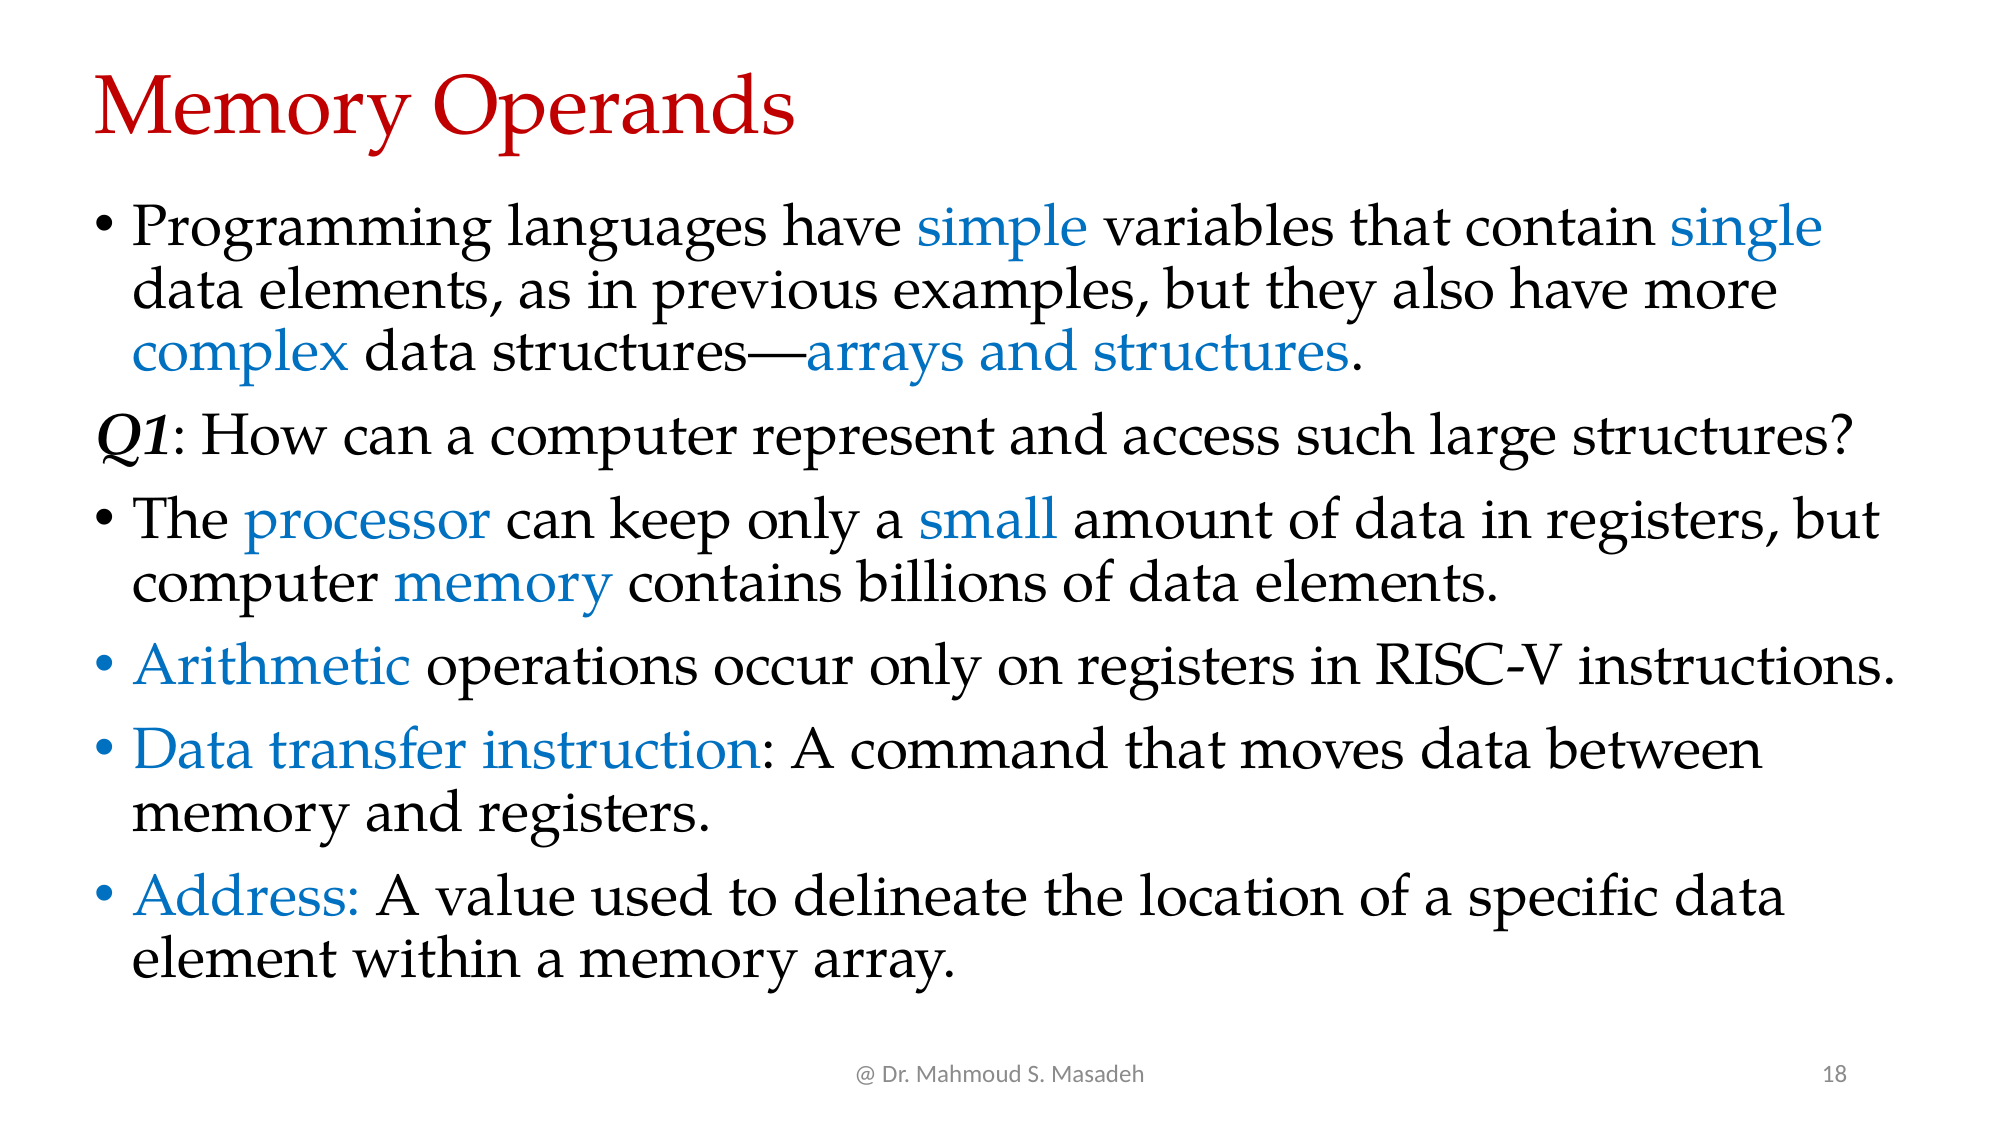

# Memory Operands
Programming languages have simple variables that contain single data elements, as in previous examples, but they also have more complex data structures—arrays and structures.
Q1: How can a computer represent and access such large structures?
The processor can keep only a small amount of data in registers, but computer memory contains billions of data elements.
Arithmetic operations occur only on registers in RISC-V instructions.
Data transfer instruction: A command that moves data between memory and registers.
Address: A value used to delineate the location of a specific data element within a memory array.
@ Dr. Mahmoud S. Masadeh
18